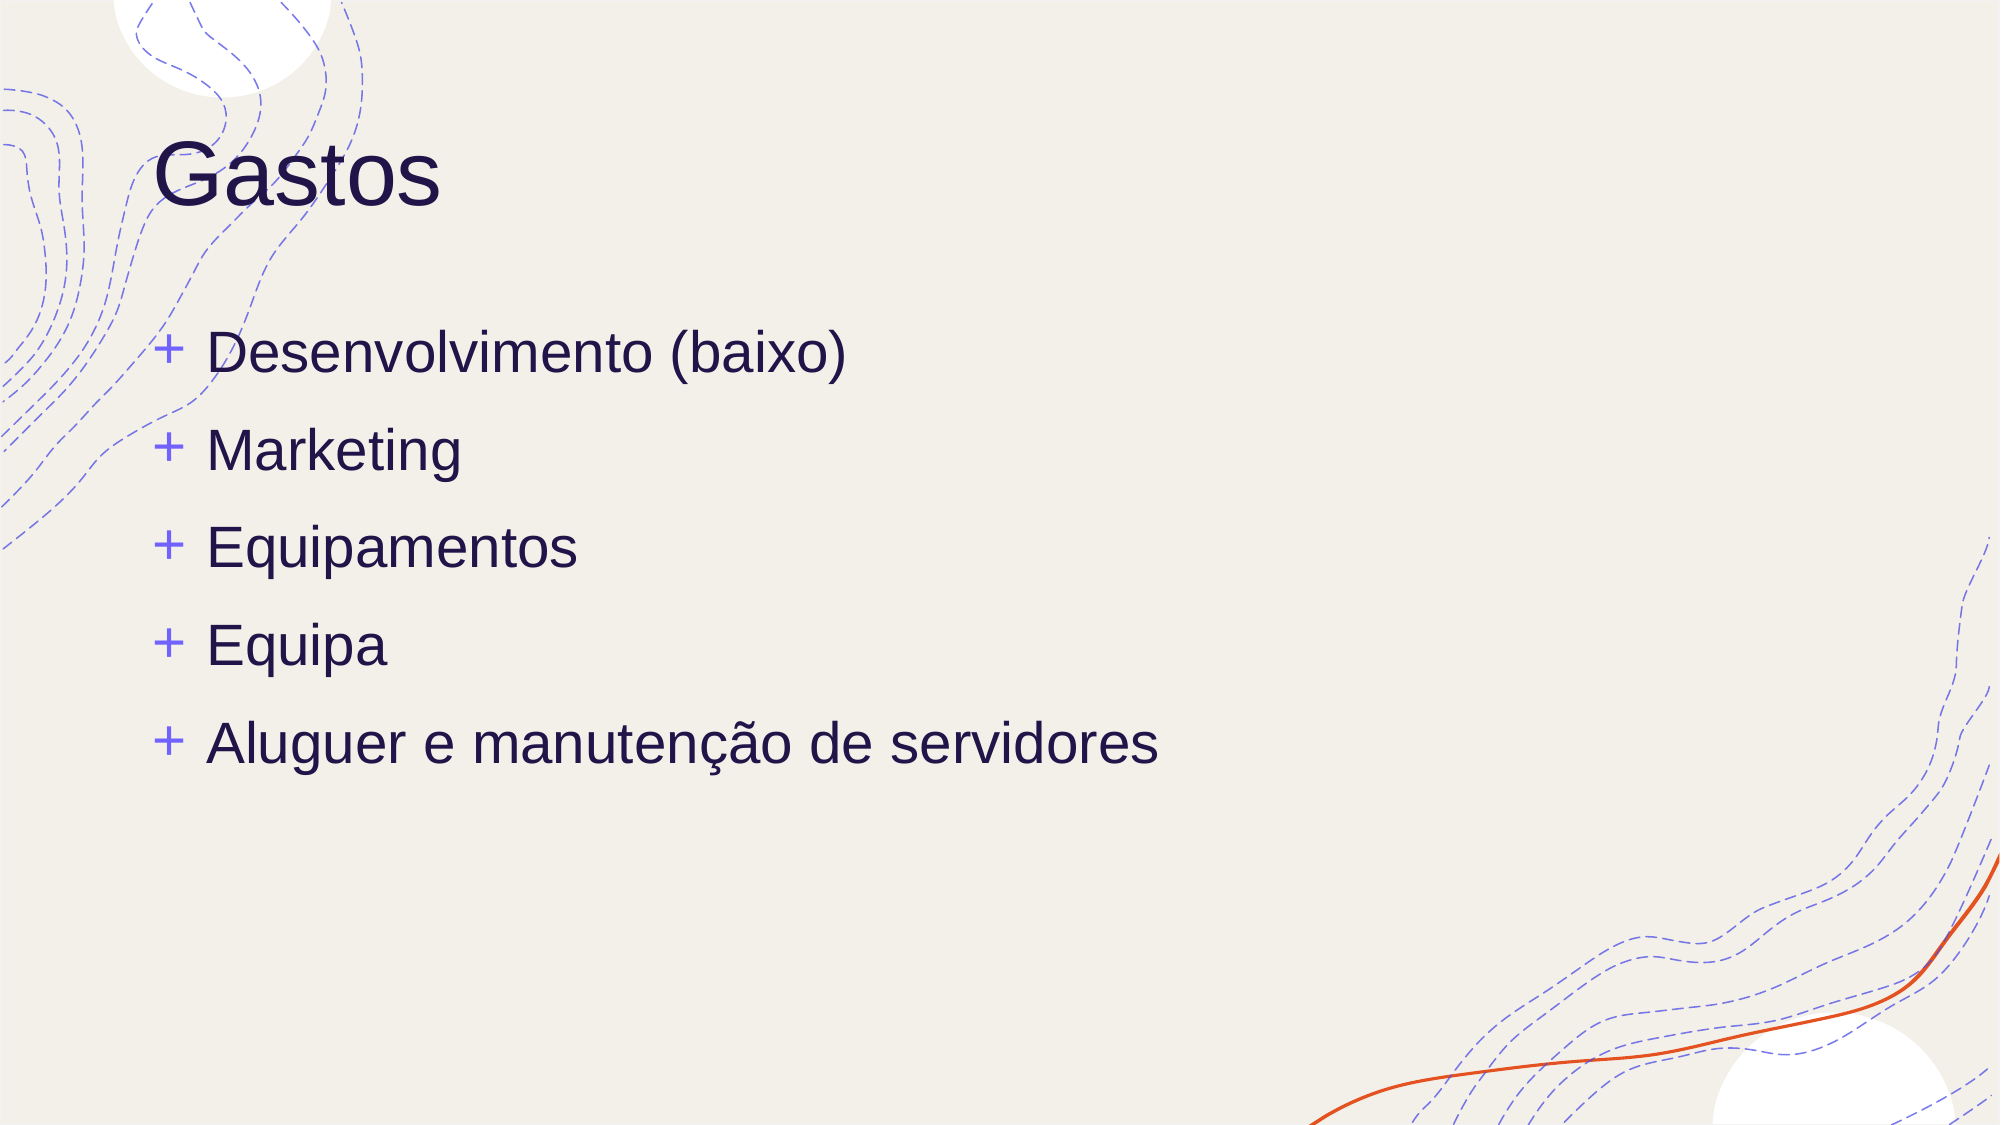

# Gastos
 Desenvolvimento (baixo)
 Marketing
 Equipamentos
 Equipa
 Aluguer e manutenção de servidores